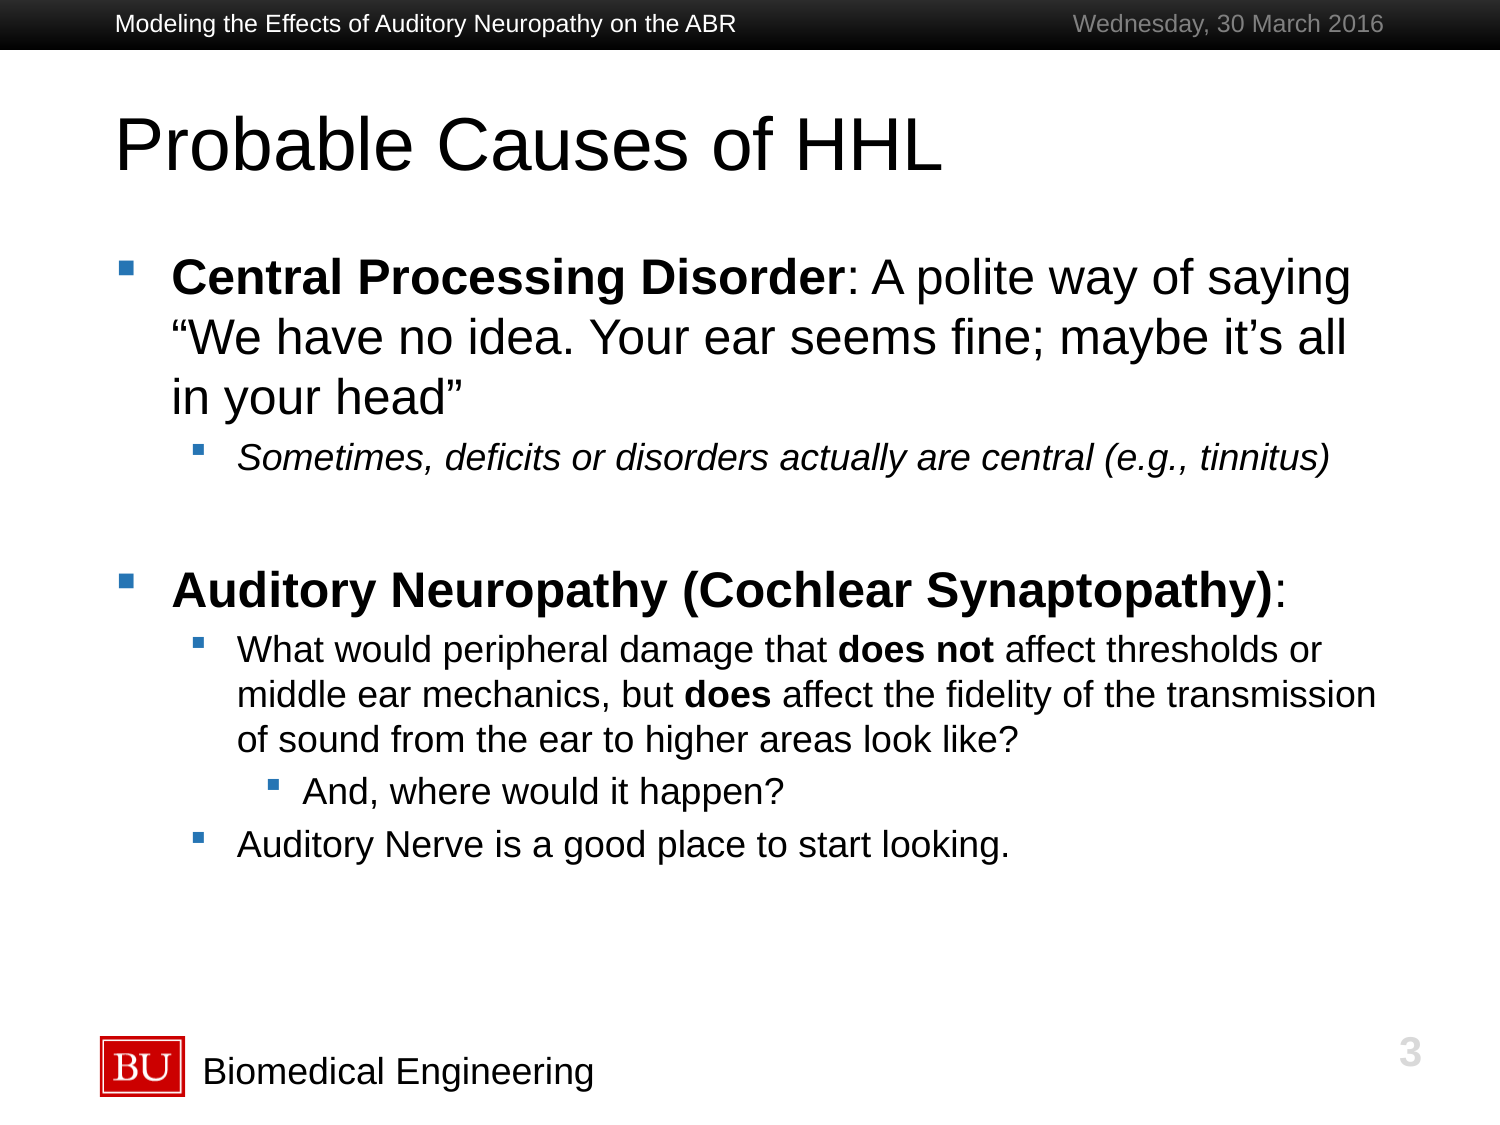

Modeling the Effects of Auditory Neuropathy on the ABR
Wednesday, 30 March 2016
# Probable Causes of HHL
Central Processing Disorder: A polite way of saying “We have no idea. Your ear seems fine; maybe it’s all in your head”
Sometimes, deficits or disorders actually are central (e.g., tinnitus)

Auditory Neuropathy (Cochlear Synaptopathy):
What would peripheral damage that does not affect thresholds or middle ear mechanics, but does affect the fidelity of the transmission of sound from the ear to higher areas look like?
And, where would it happen?
Auditory Nerve is a good place to start looking.
3